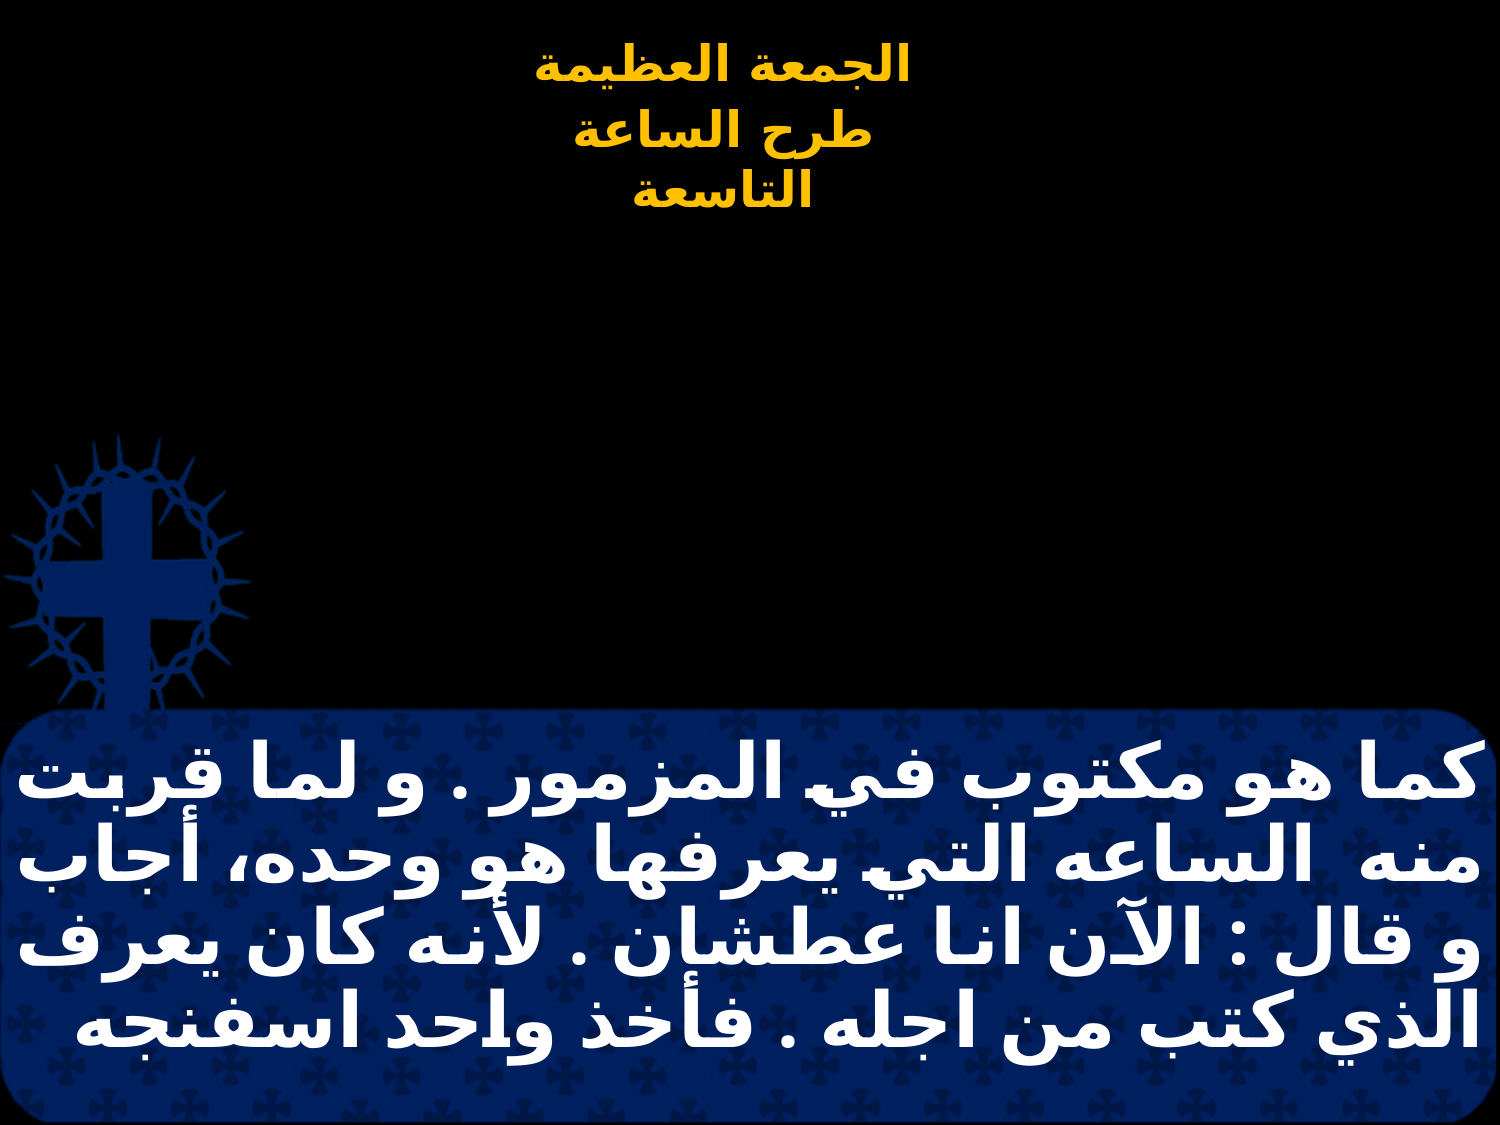

# كما هو مكتوب في المزمور . و لما قربت منه  الساعه التي يعرفها هو وحده، أجاب و قال : الآن انا عطشان . لأنه كان يعرف الذي كتب من اجله . فأخذ واحد اسفنجه